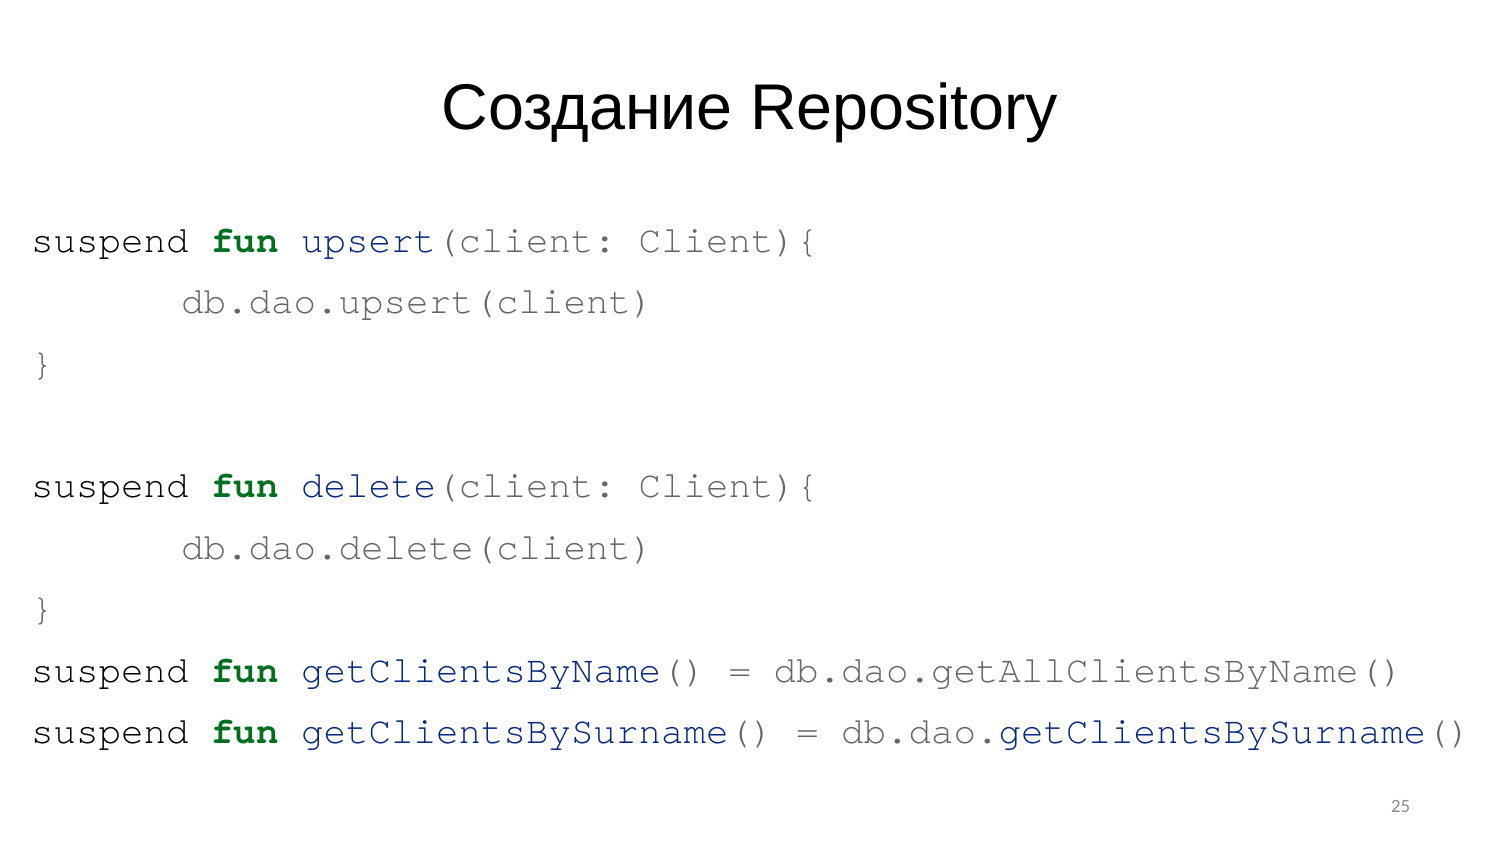

# Создание Repository
suspend fun upsert(client: Client){
	db.dao.upsert(client)
}

suspend fun delete(client: Client){
	db.dao.delete(client)
}
suspend fun getClientsByName() = db.dao.getAllClientsByName()
suspend fun getClientsBySurname() = db.dao.getClientsBySurname()

25